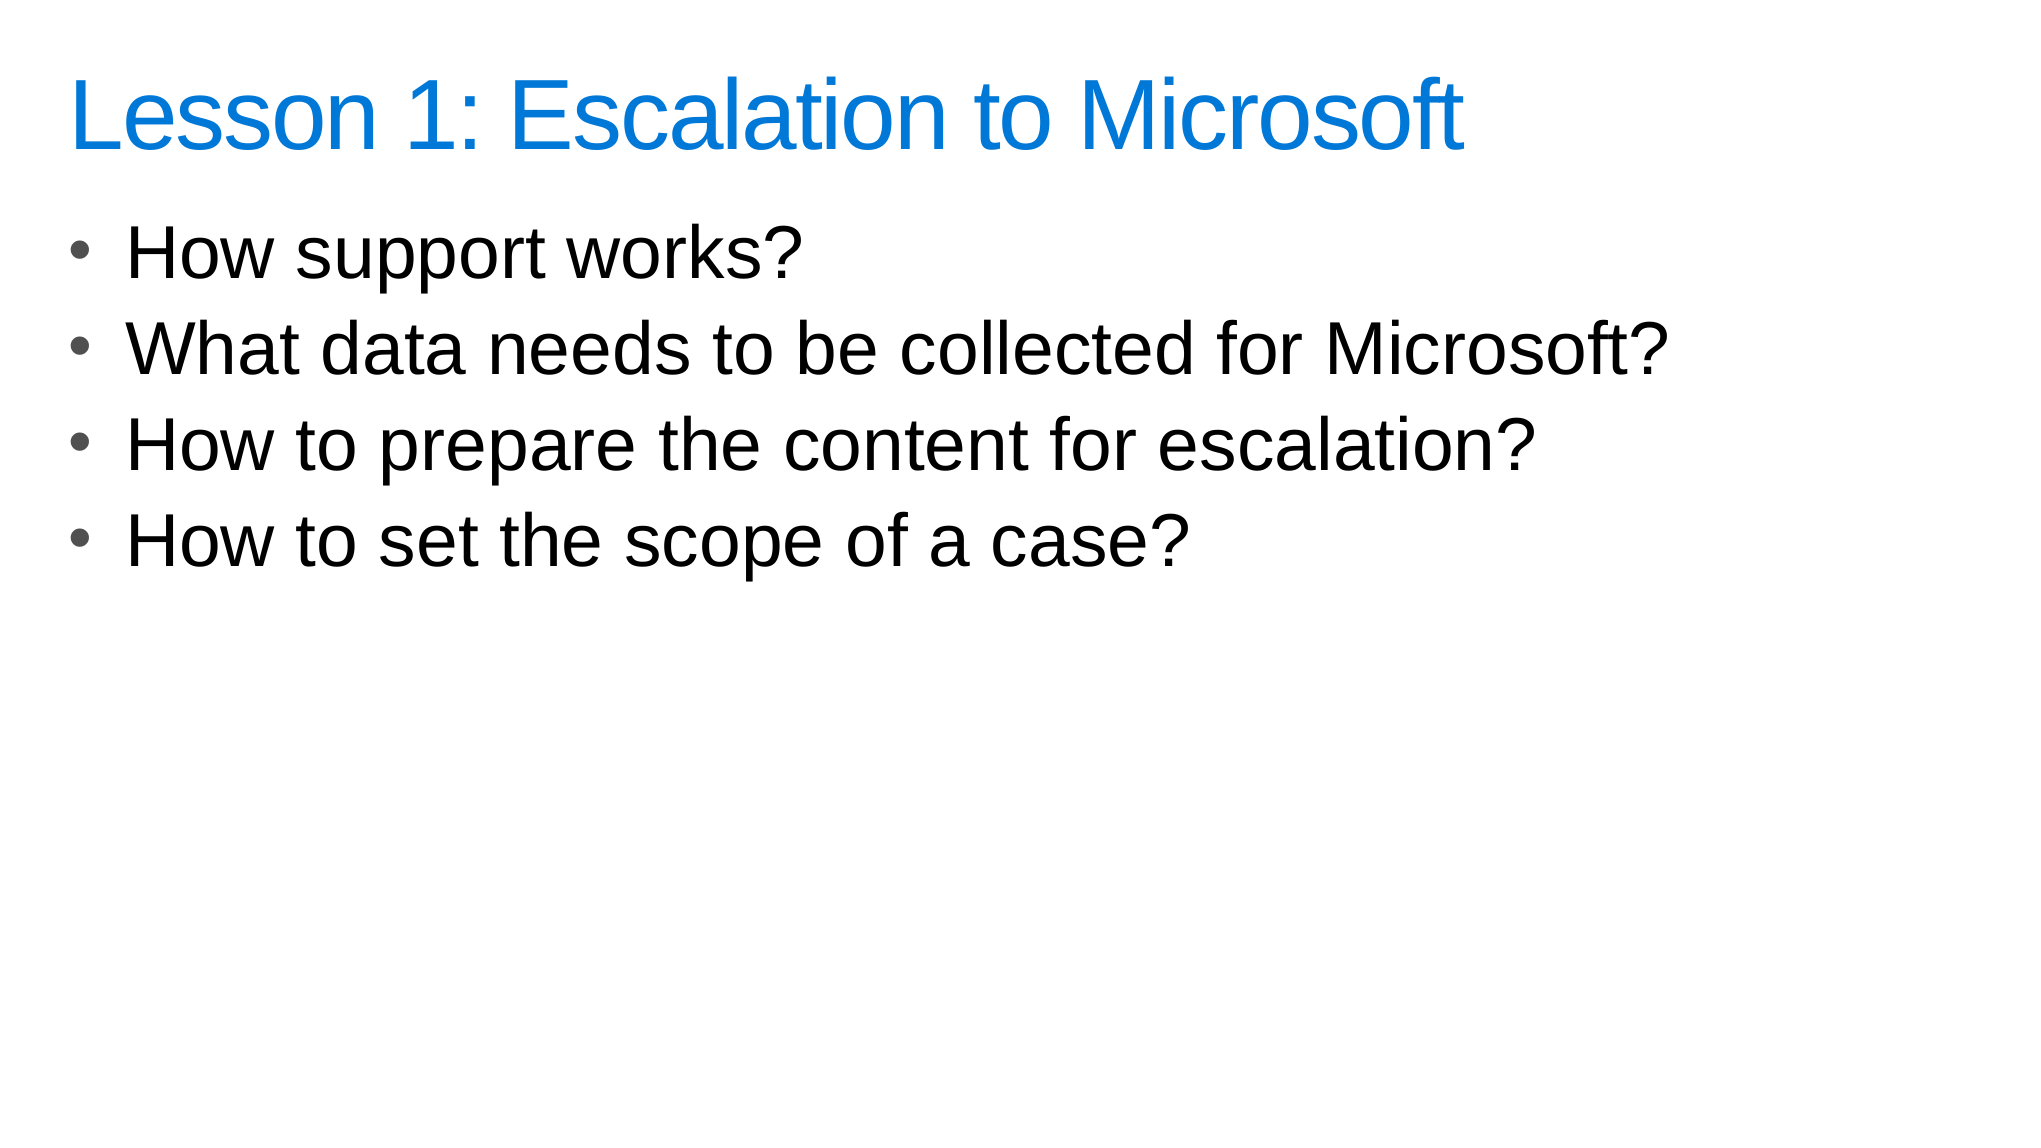

# Lesson 1: Escalation to Microsoft
How support works?
What data needs to be collected for Microsoft?
How to prepare the content for escalation?
How to set the scope of a case?